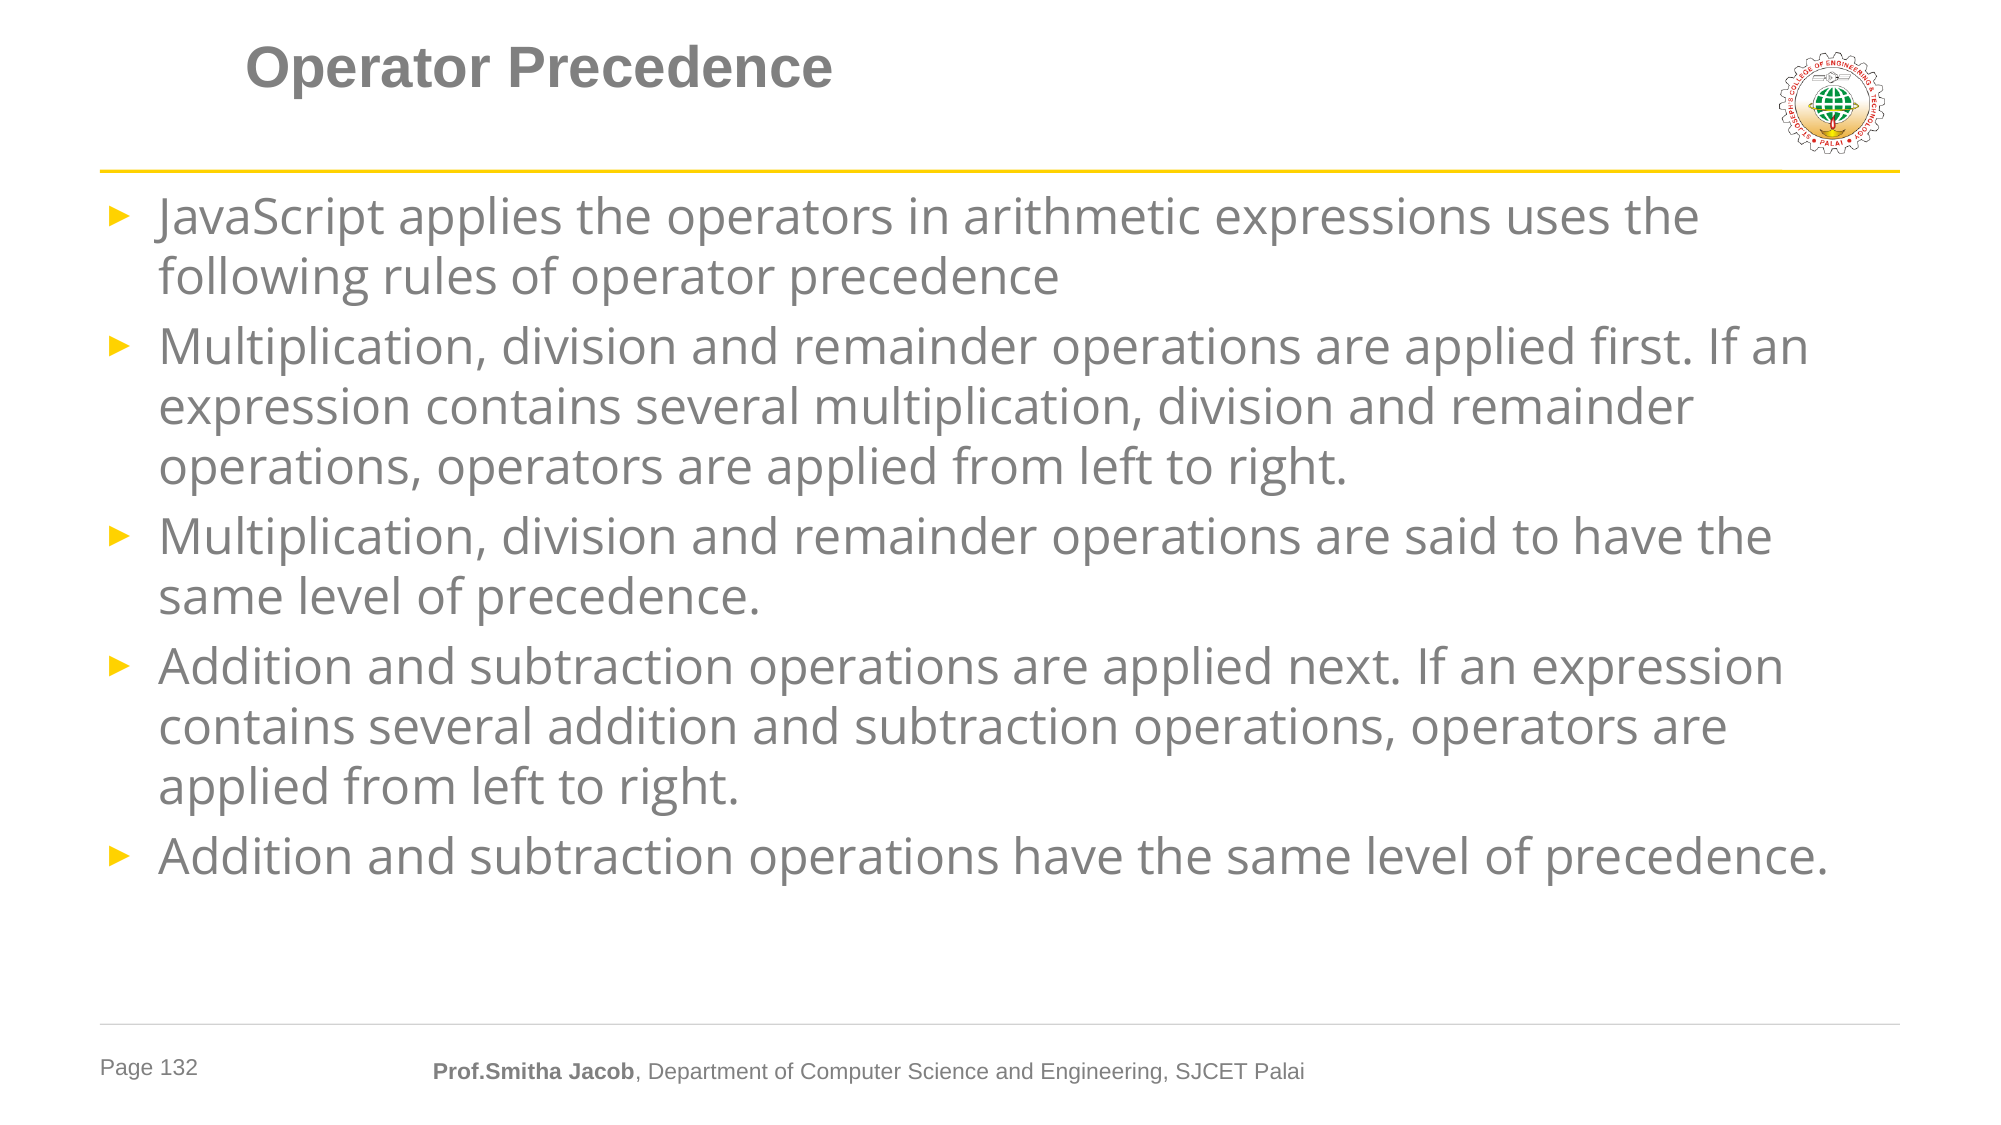

# Operator Precedence
JavaScript applies the operators in arithmetic expressions uses the following rules of operator precedence
Multiplication, division and remainder operations are applied first. If an expression contains several multiplication, division and remainder operations, operators are applied from left to right.
Multiplication, division and remainder operations are said to have the same level of precedence.
Addition and subtraction operations are applied next. If an expression contains several addition and subtraction operations, operators are applied from left to right.
Addition and subtraction operations have the same level of precedence.